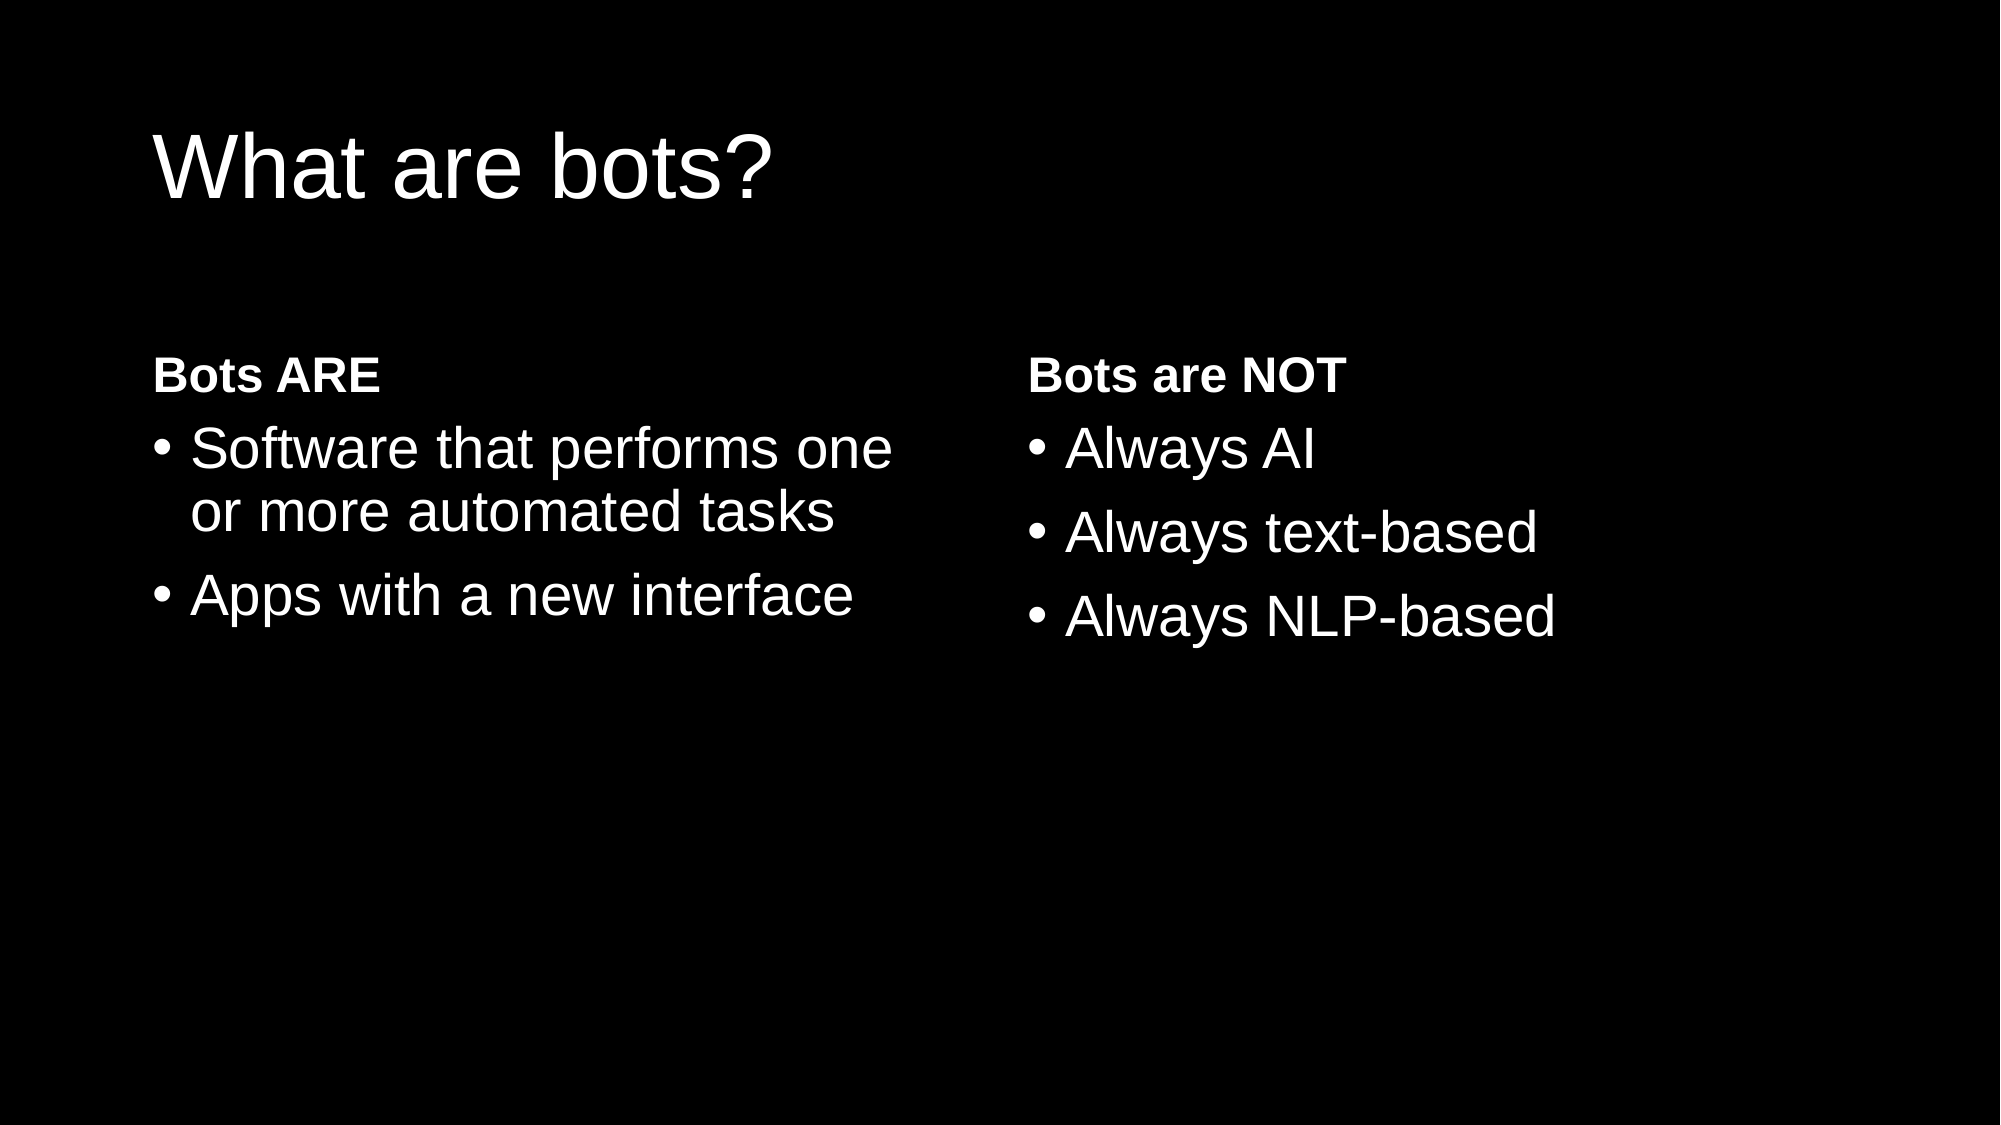

# What are bots?
Bots ARE
Bots are NOT
Software that performs one or more automated tasks
Apps with a new interface

Always AI
Always text-based
Always NLP-based